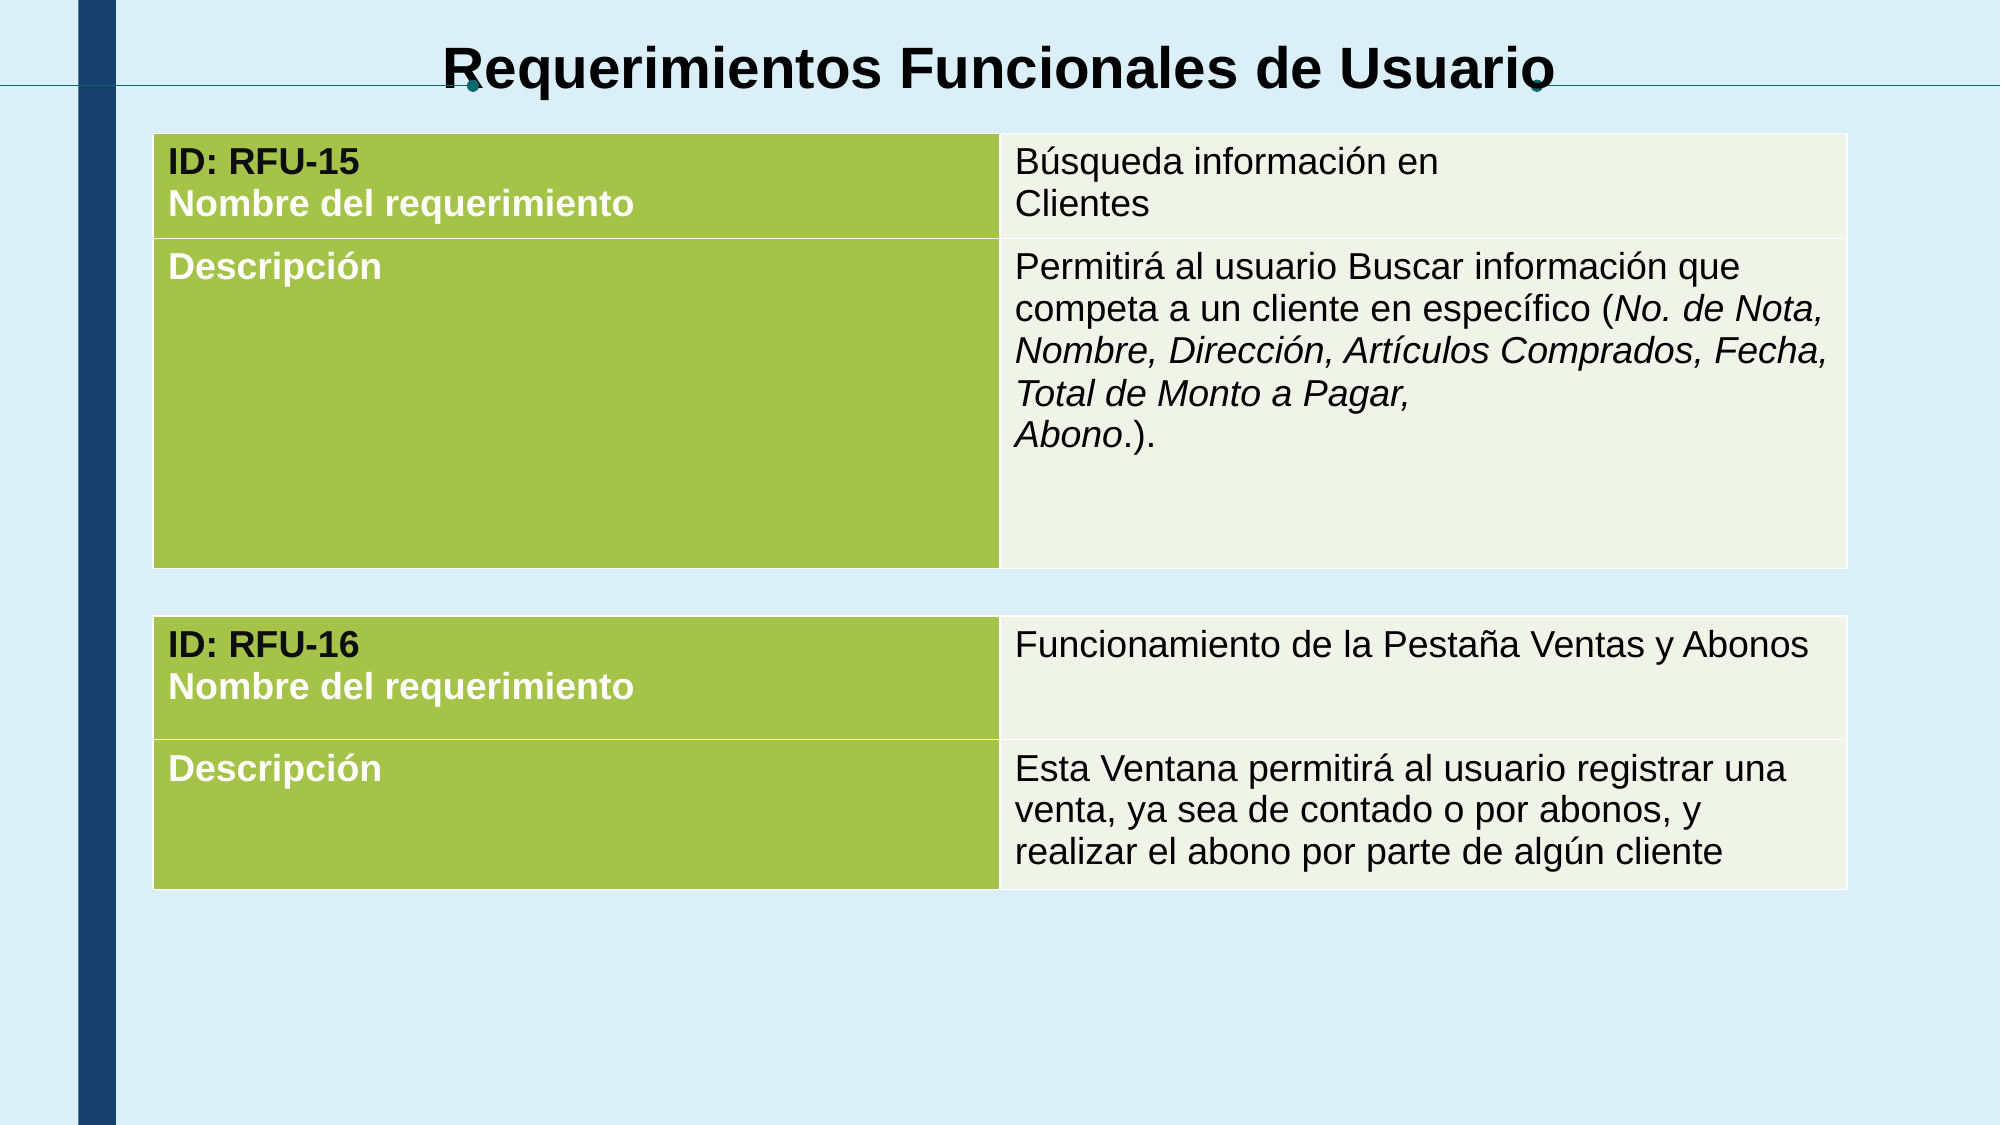

Requerimientos Funcionales de Usuario

| ID: RFU-15 Nombre del requerimiento | Búsqueda información en Clientes |
| --- | --- |
| Descripción | Permitirá al usuario Buscar información que competa a un cliente en específico (No. de Nota, Nombre, Dirección, Artículos Comprados, Fecha, Total de Monto a Pagar, Abono.). |
| ID: RFU-16 Nombre del requerimiento | Funcionamiento de la Pestaña Ventas y Abonos |
| --- | --- |
| Descripción | Esta Ventana permitirá al usuario registrar una venta, ya sea de contado o por abonos, y realizar el abono por parte de algún cliente |